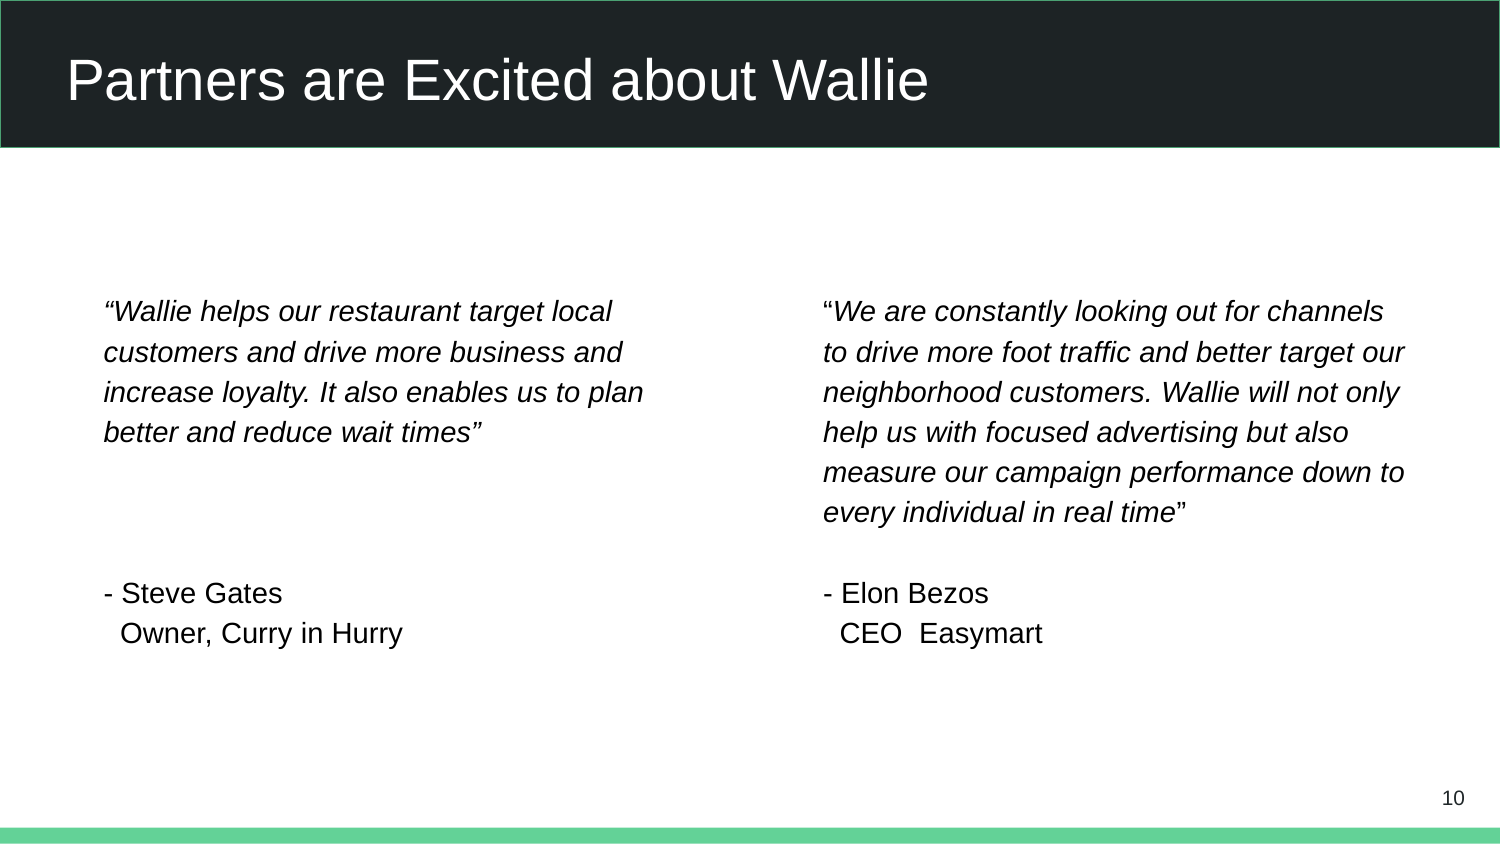

Partners are Excited about Wallie
# Who are our Users?
“Wallie helps our restaurant target local customers and drive more business and increase loyalty. It also enables us to plan better and reduce wait times”

- Steve Gates
  Owner, Curry in Hurry
“We are constantly looking out for channels to drive more foot traffic and better target our neighborhood customers. Wallie will not only help us with focused advertising but also measure our campaign performance down to every individual in real time”

- Elon Bezos
  CEO  Easymart
10